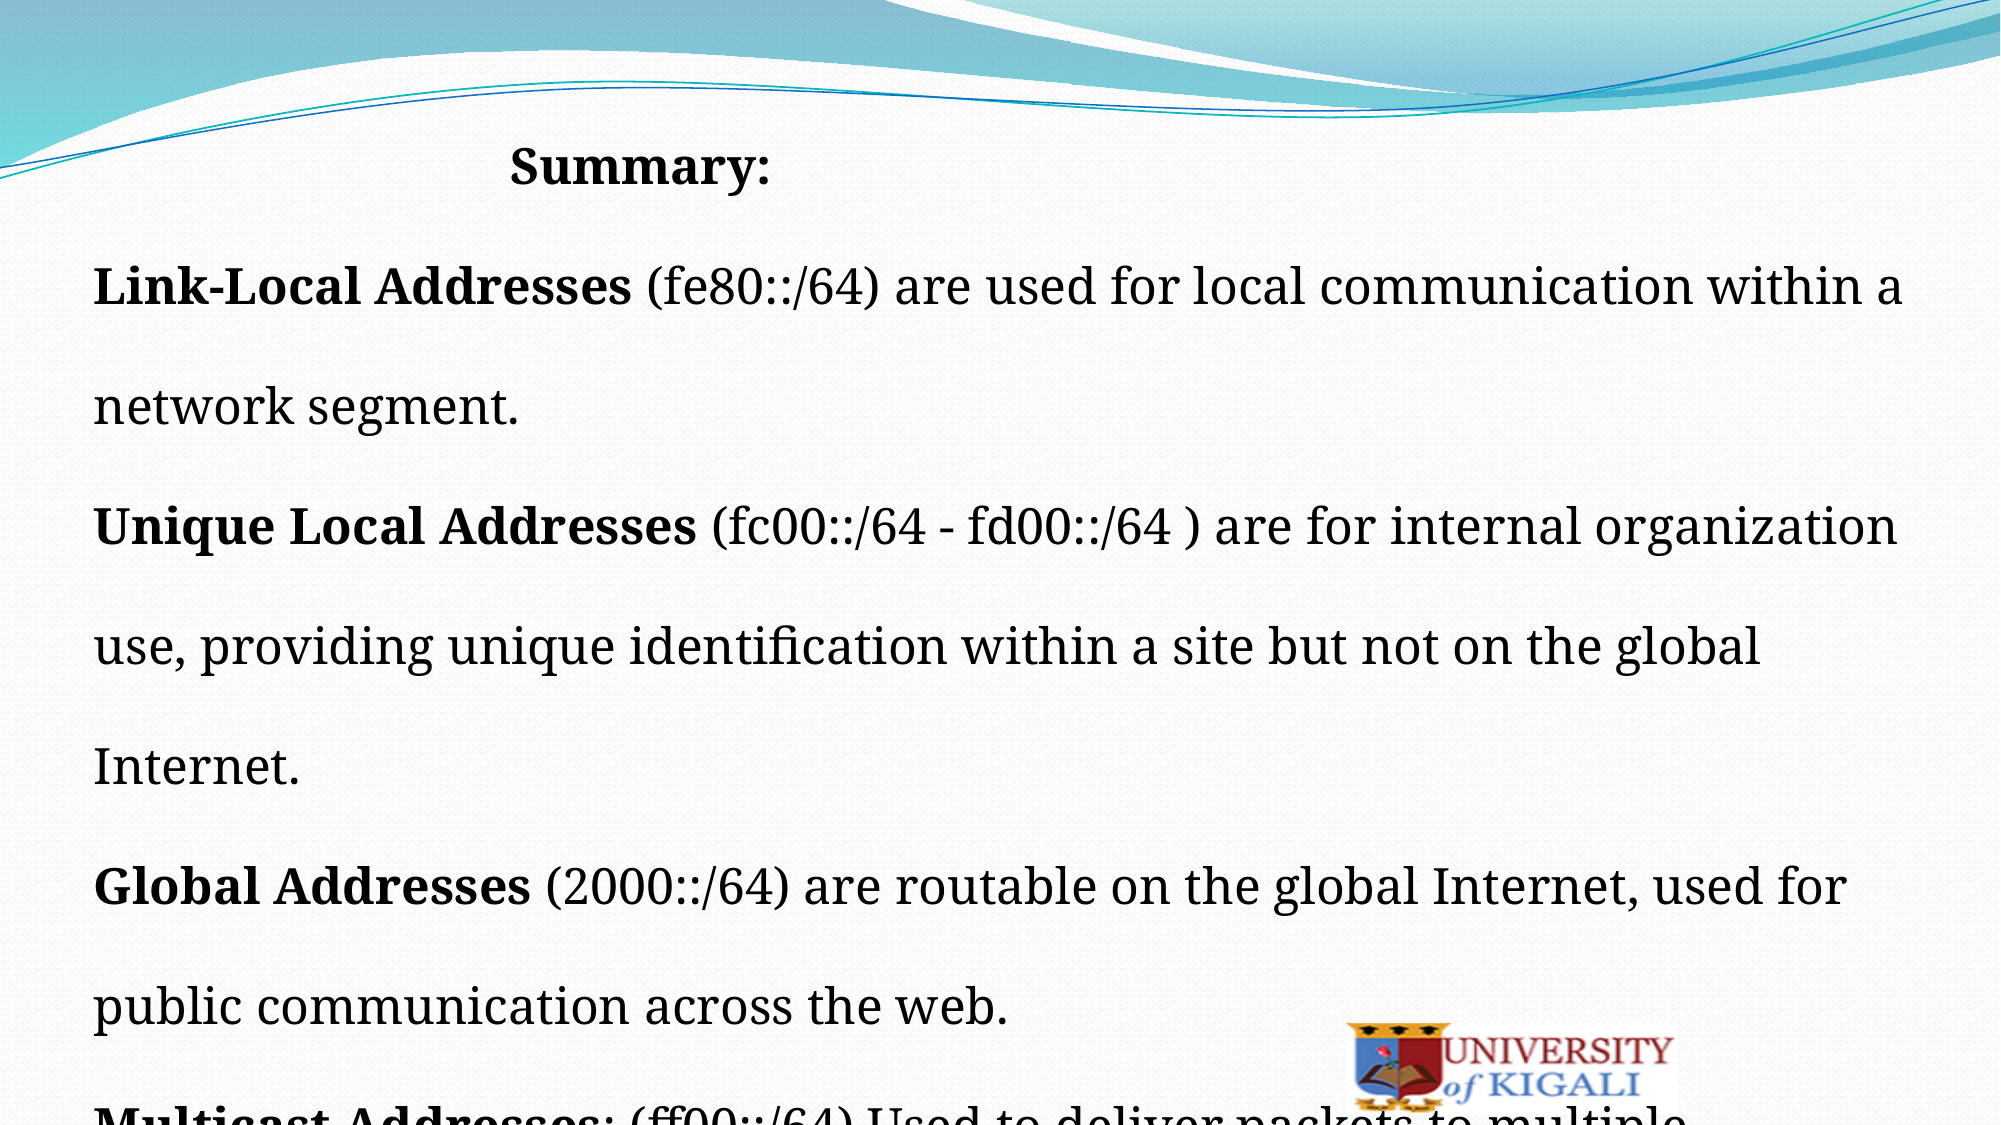

Summary:
Link-Local Addresses (fe80::/64) are used for local communication within a network segment.
Unique Local Addresses (fc00::/64 - fd00::/64 ) are for internal organization use, providing unique identification within a site but not on the global Internet.
Global Addresses (2000::/64) are routable on the global Internet, used for public communication across the web.
Multicast Addresses: (ff00::/64) Used to deliver packets to multiple